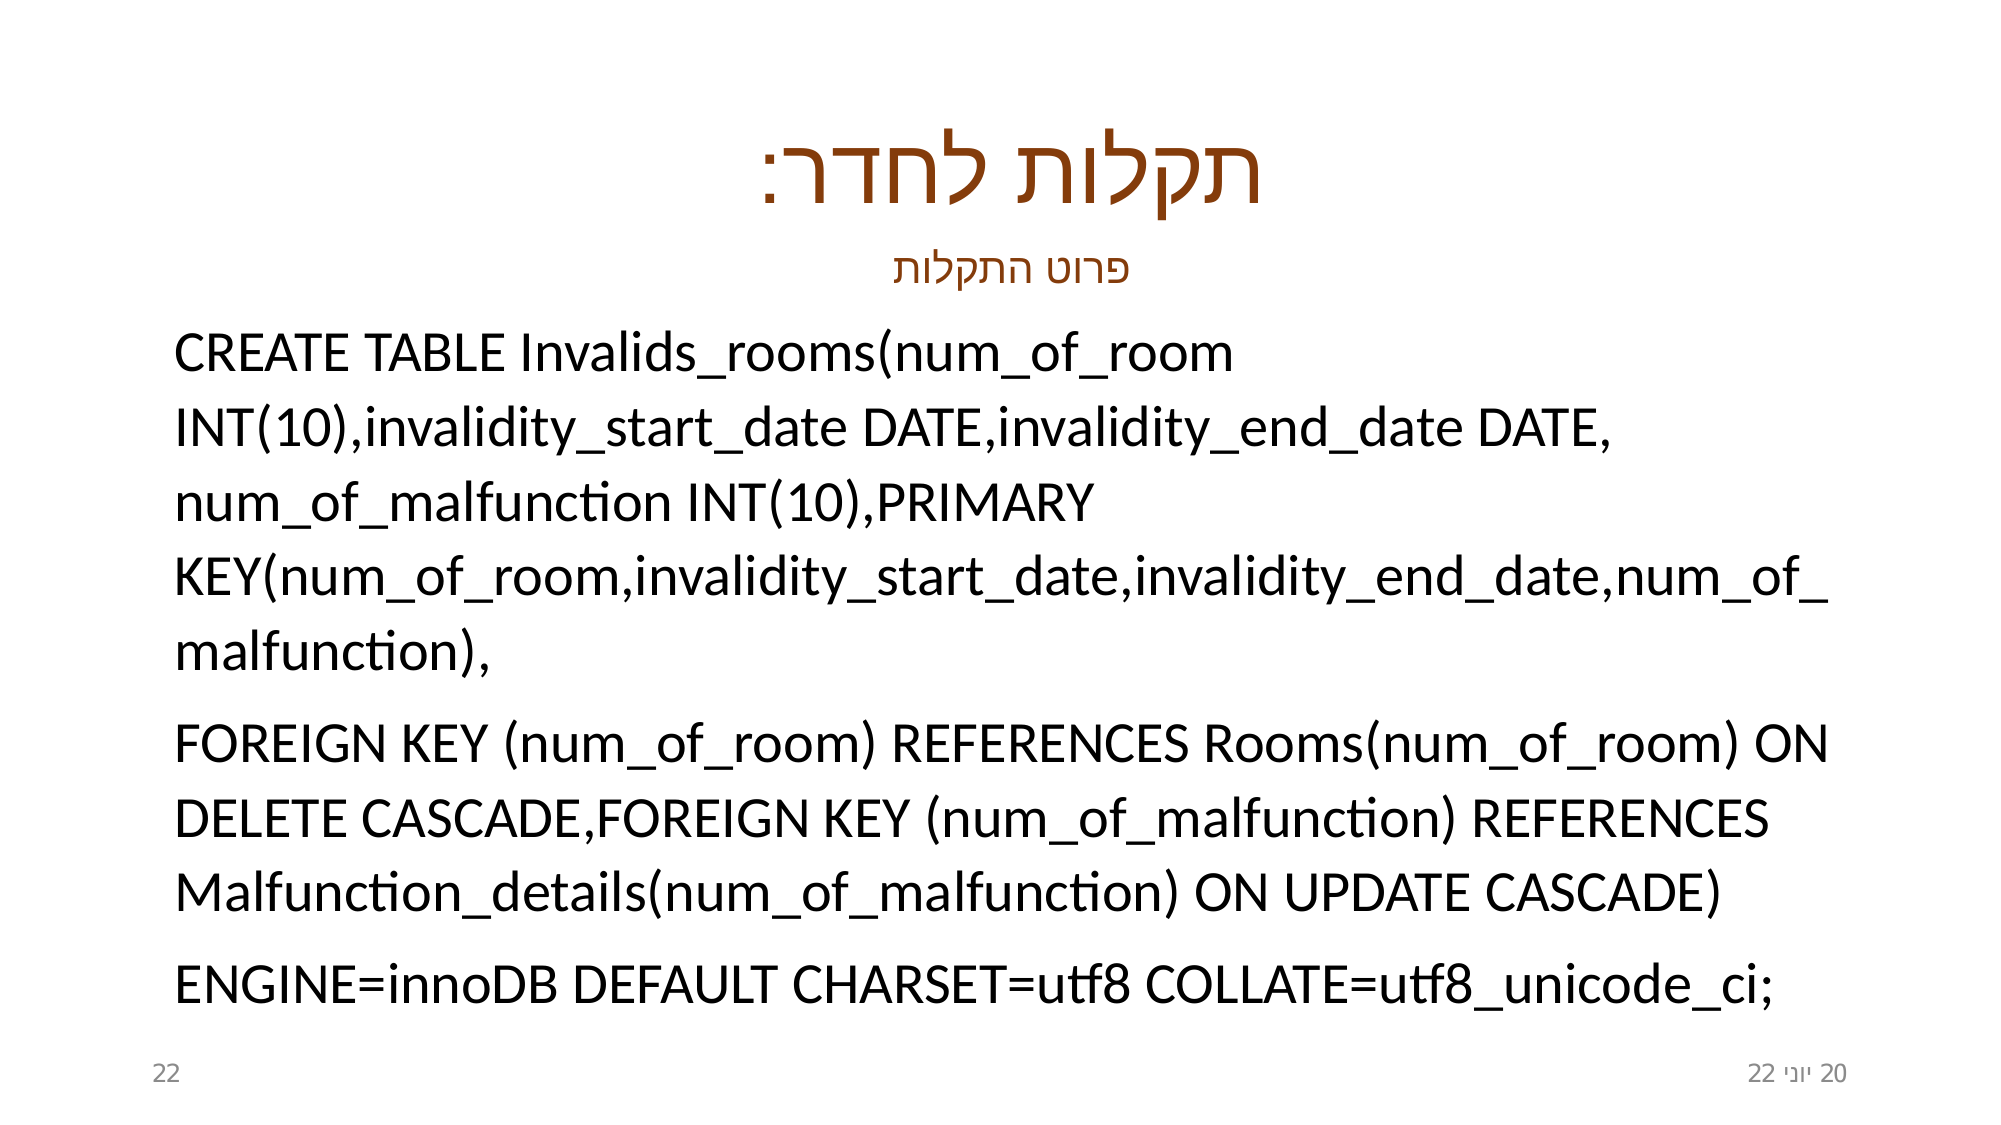

תקלות לחדר:
פרוט התקלות
CREATE TABLE Invalids_rooms(num_of_room INT(10),invalidity_start_date DATE,invalidity_end_date DATE,	num_of_malfunction INT(10),PRIMARY KEY(num_of_room,invalidity_start_date,invalidity_end_date,num_of_malfunction),
FOREIGN KEY (num_of_room) REFERENCES Rooms(num_of_room) ON DELETE CASCADE,FOREIGN KEY (num_of_malfunction) REFERENCES Malfunction_details(num_of_malfunction) ON UPDATE CASCADE)
ENGINE=innoDB DEFAULT CHARSET=utf8 COLLATE=utf8_unicode_ci;
22
20 יוני 22